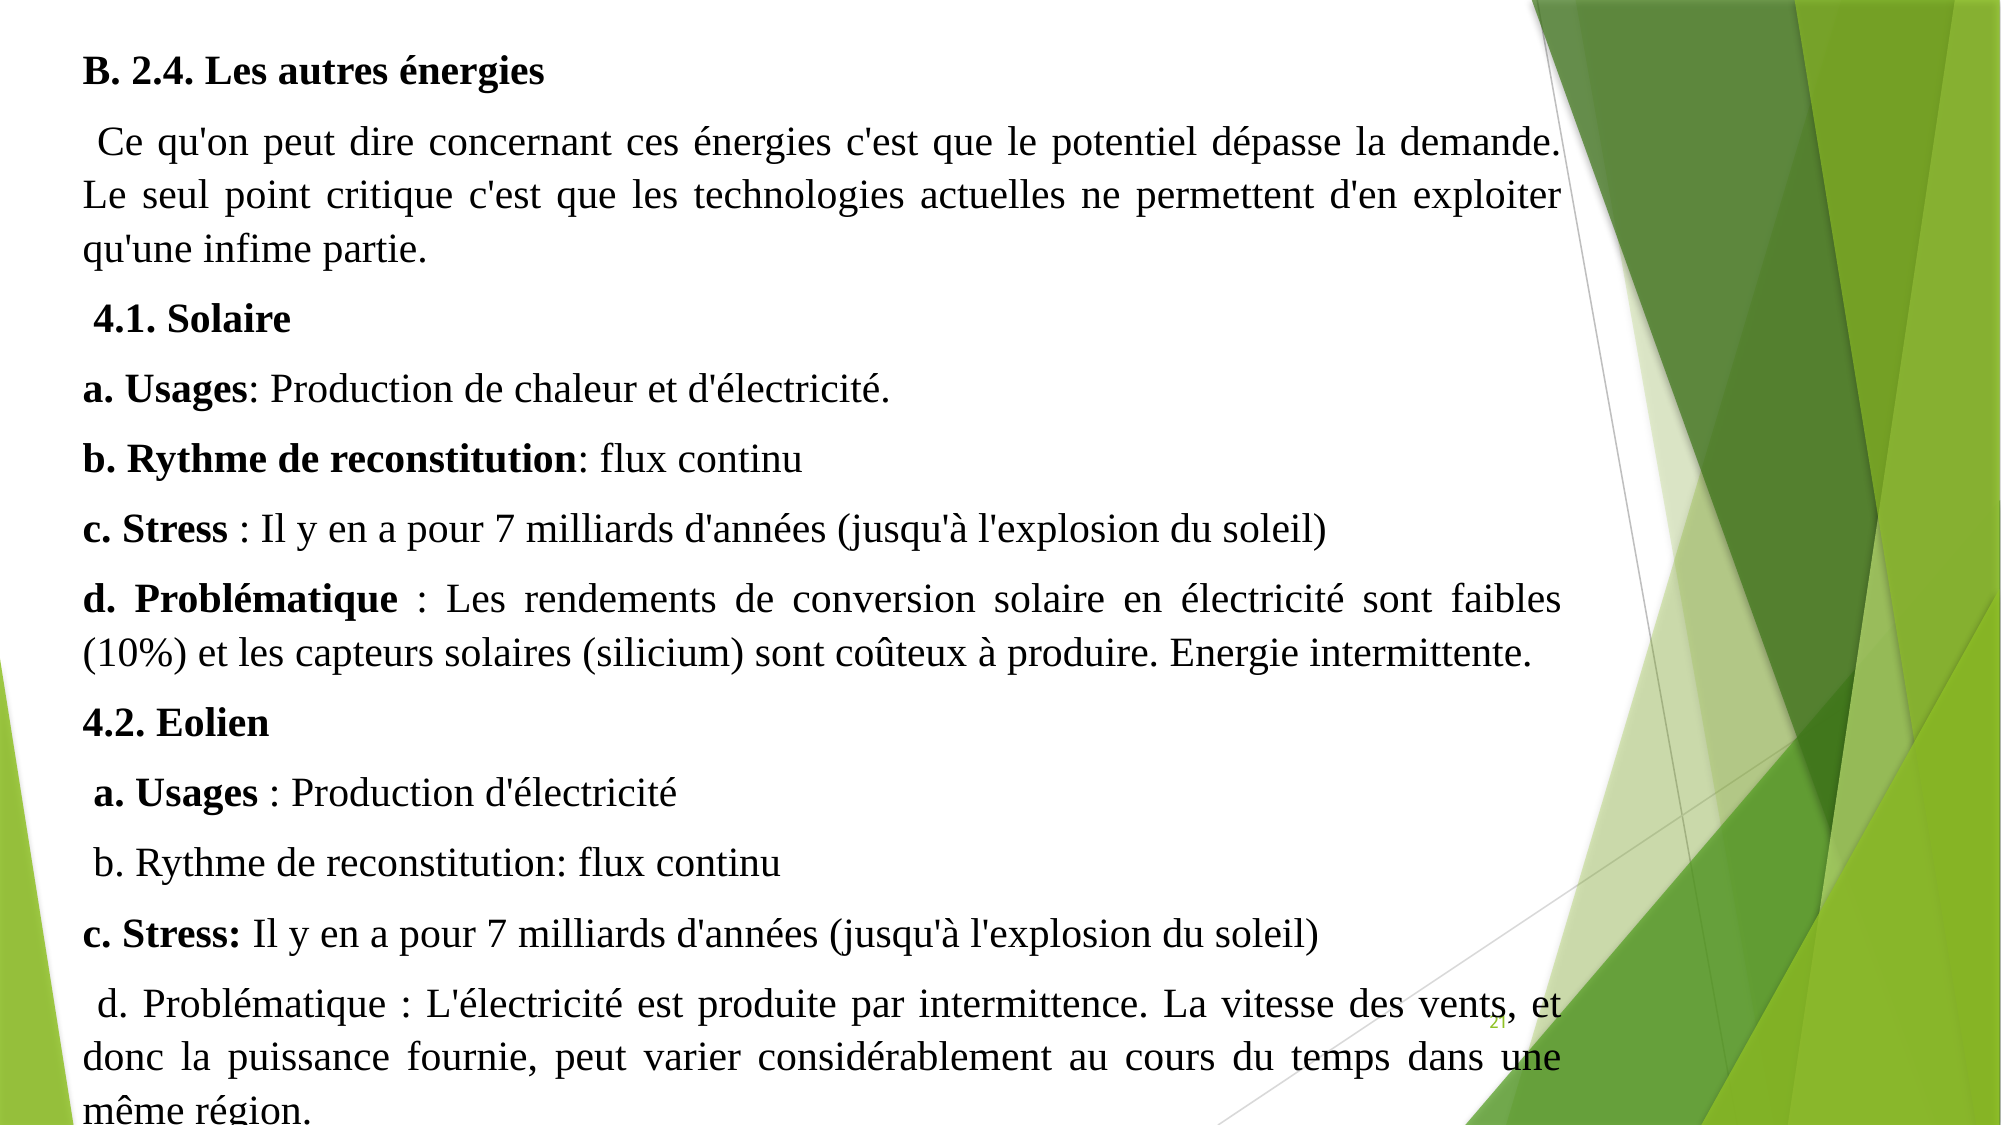

B. 2.4. Les autres énergies
 Ce qu'on peut dire concernant ces énergies c'est que le potentiel dépasse la demande. Le seul point critique c'est que les technologies actuelles ne permettent d'en exploiter qu'une infime partie.
 4.1. Solaire
a. Usages: Production de chaleur et d'électricité.
b. Rythme de reconstitution: flux continu
c. Stress : Il y en a pour 7 milliards d'années (jusqu'à l'explosion du soleil)
d. Problématique : Les rendements de conversion solaire en électricité sont faibles (10%) et les capteurs solaires (silicium) sont coûteux à produire. Energie intermittente.
4.2. Eolien
 a. Usages : Production d'électricité
 b. Rythme de reconstitution: flux continu
c. Stress: Il y en a pour 7 milliards d'années (jusqu'à l'explosion du soleil)
 d. Problématique : L'électricité est produite par intermittence. La vitesse des vents, et donc la puissance fournie, peut varier considérablement au cours du temps dans une même région.
21